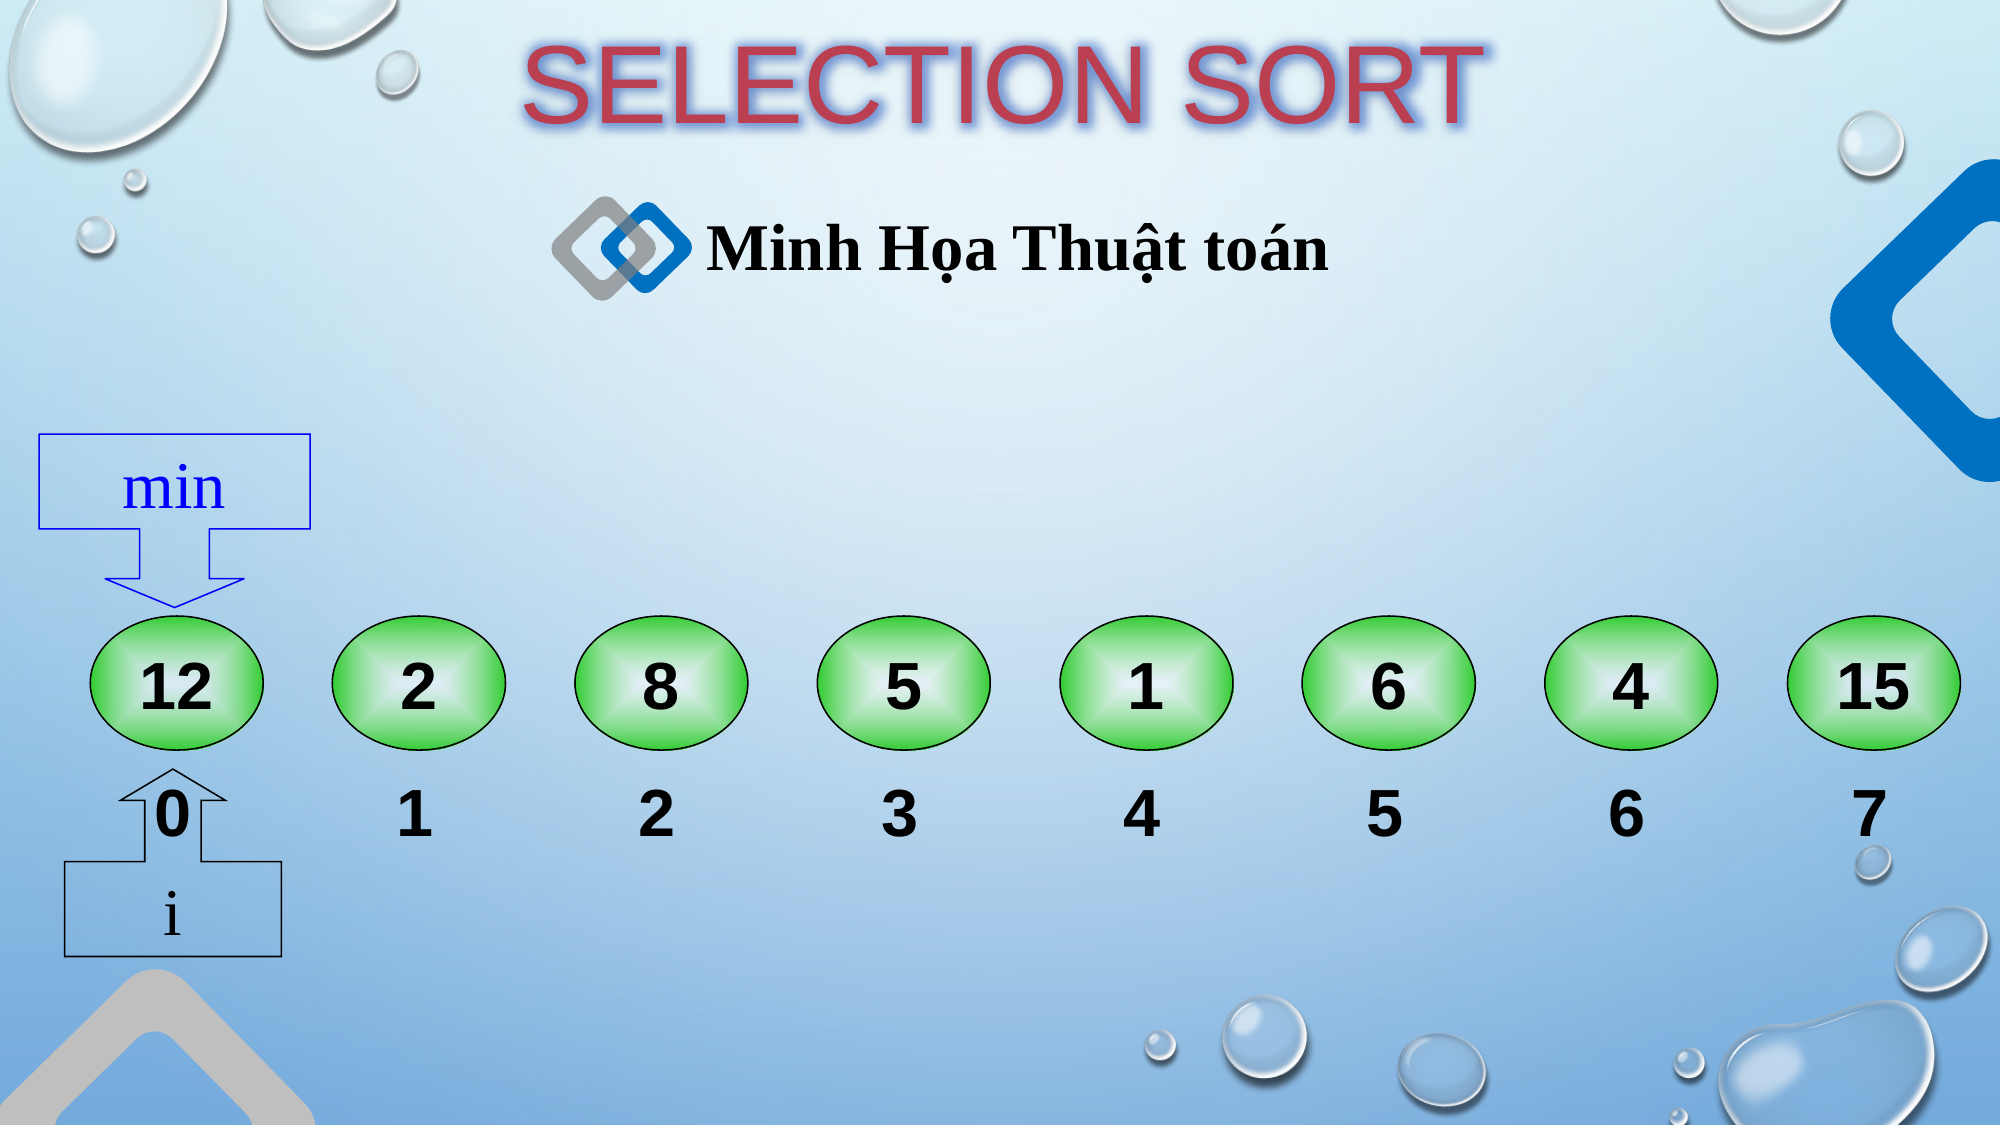

SELECTION SORT

Minh Họa Thuật toán

min
12
2
8
5
1
6
4
15
0
1
2
3
4
5
6
7
i